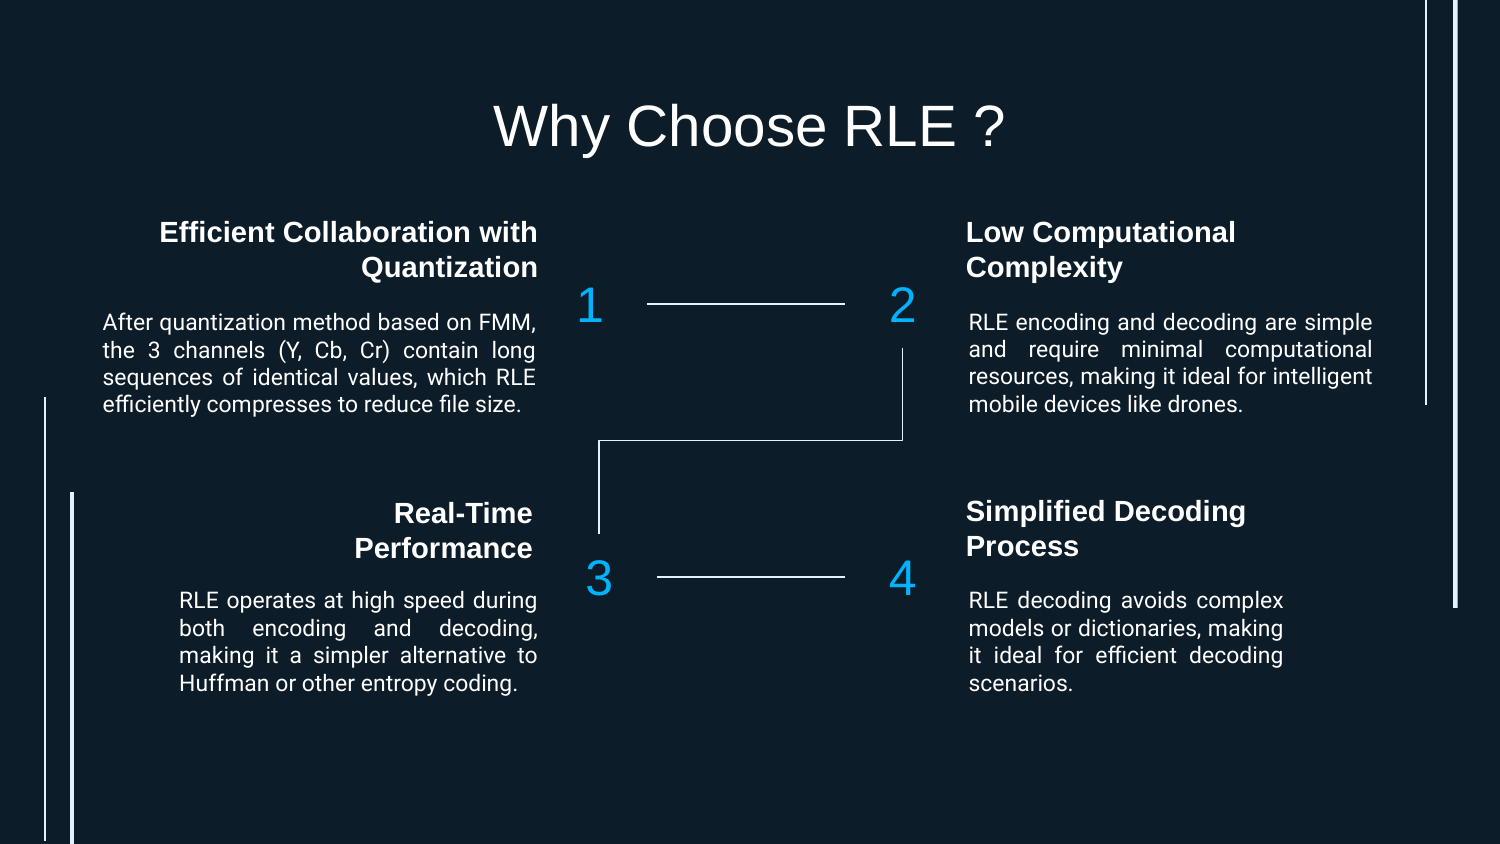

# Why Choose RLE ?
Low Computational Complexity
Efficient Collaboration with Quantization
1
2
RLE encoding and decoding are simple and require minimal computational resources, making it ideal for intelligent mobile devices like drones.
After quantization method based on FMM, the 3 channels (Y, Cb, Cr) contain long sequences of identical values, which RLE efficiently compresses to reduce file size.
Simplified Decoding Process
Real-Time Performance
3
4
RLE operates at high speed during both encoding and decoding, making it a simpler alternative to Huffman or other entropy coding.
RLE decoding avoids complex models or dictionaries, making it ideal for efficient decoding scenarios.